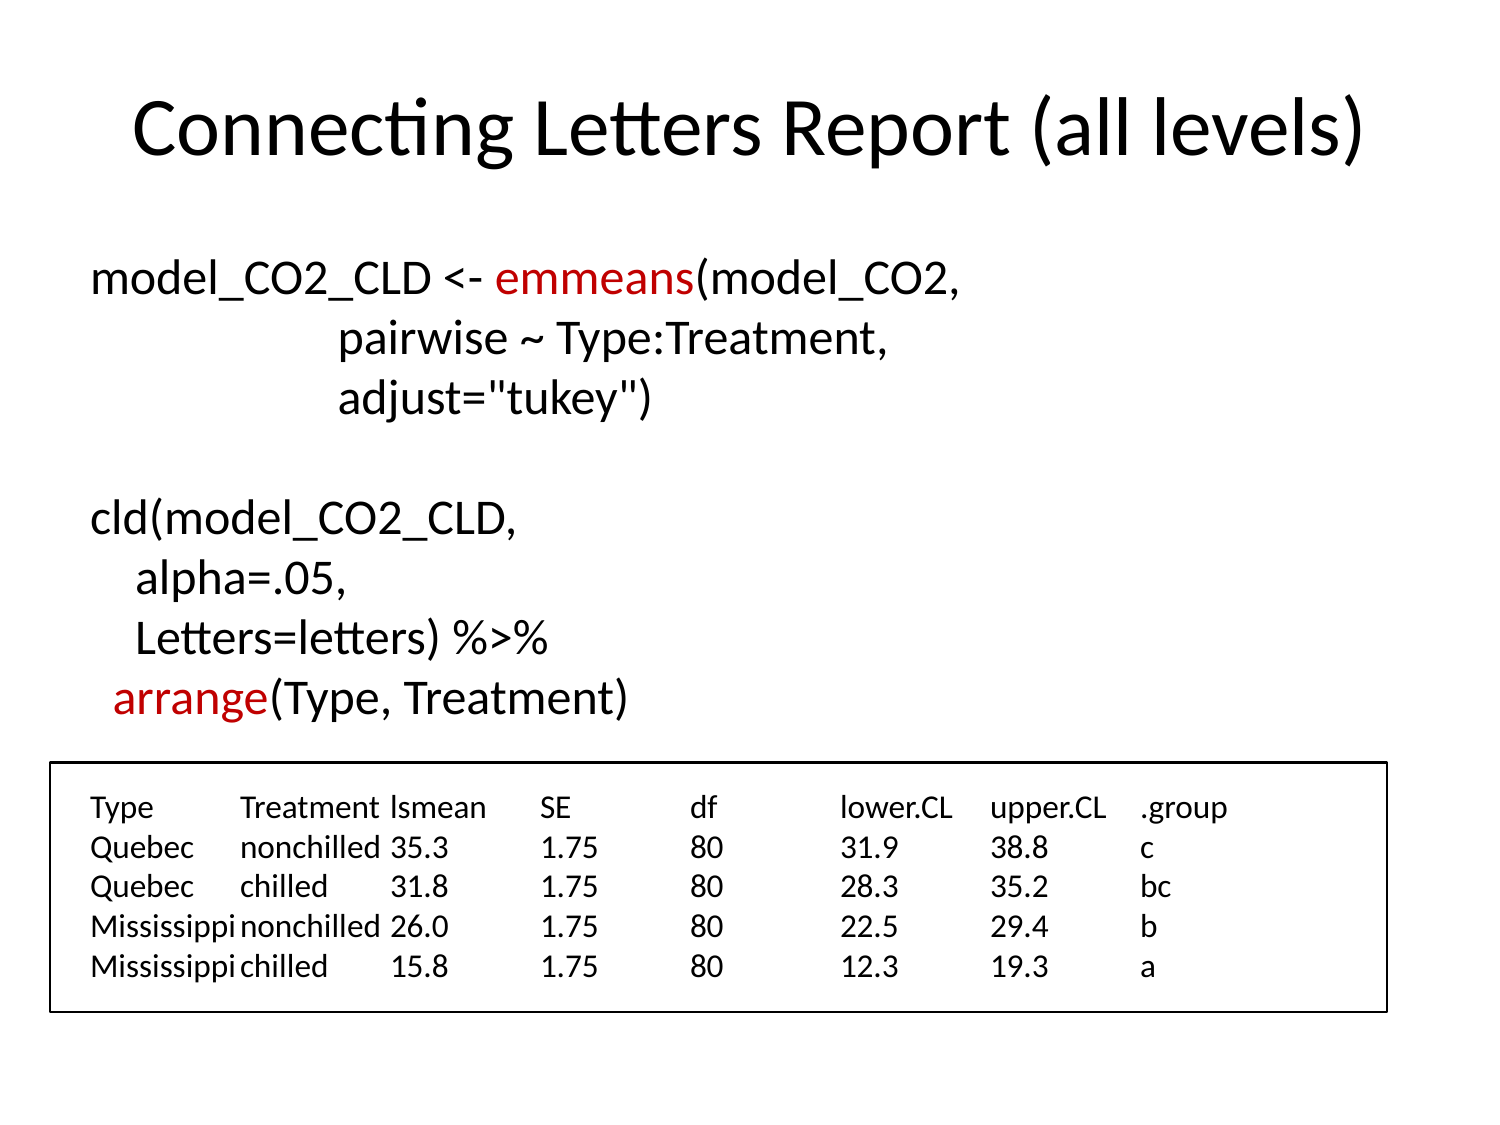

# Connecting Letters Report (all levels)
model_CO2_CLD <- emmeans(model_CO2,
                      pairwise ~ Type:Treatment,
                      adjust="tukey")

cld(model_CO2_CLD,
    alpha=.05,
    Letters=letters) %>%
  arrange(Type, Treatment)

Type	Treatment	lsmean	SE	df	lower.CL	upper.CL	.group
Quebec	nonchilled	35.3 	1.75 	80     	31.9     	38.8    	c
Quebec	chilled	31.8 	1.75 	80     	28.3     	35.2   	bc
Mississippi	nonchilled	26.0 	1.75 	80     	22.5     	29.4   	b
Mississippi	chilled	15.8 	1.75 	80     	12.3     	19.3  	a